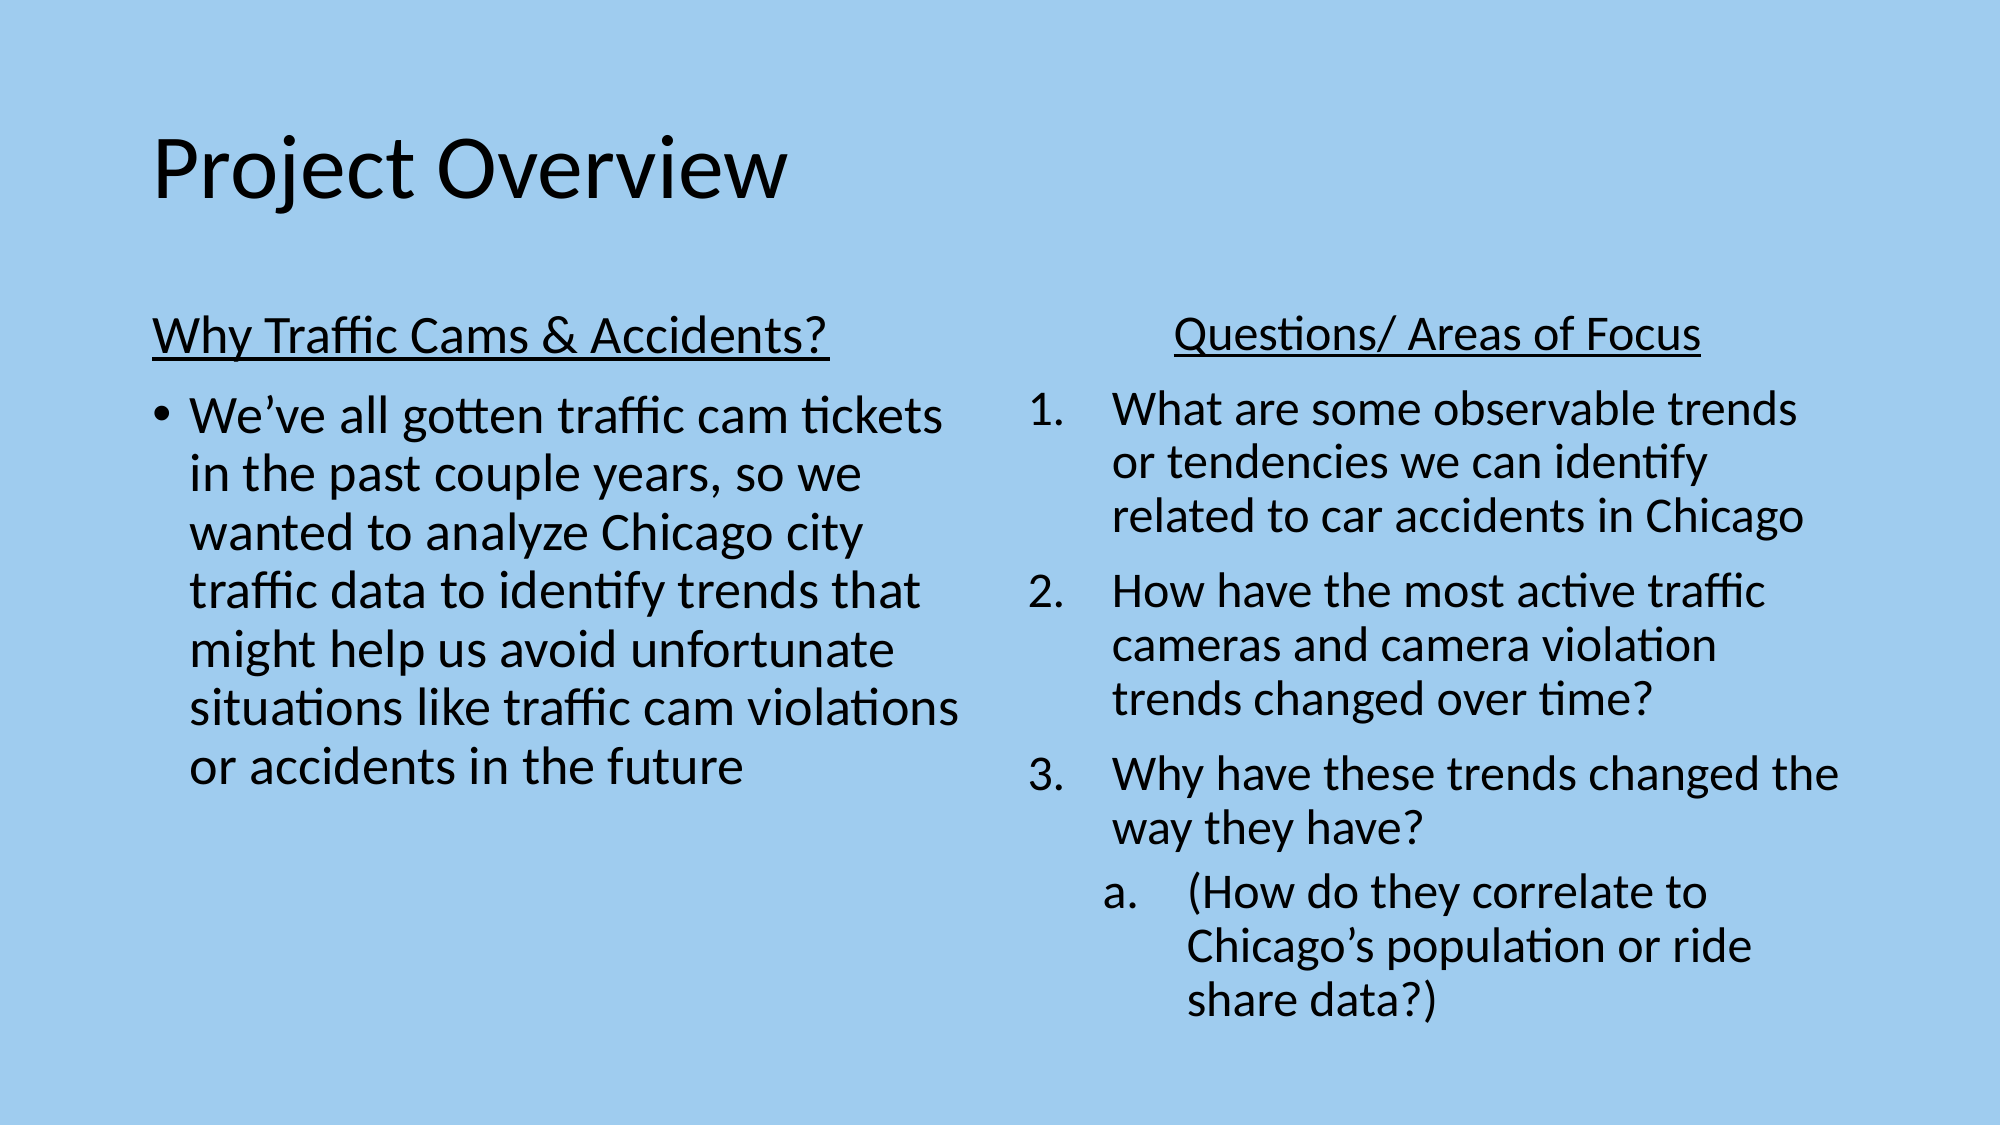

# Project Overview
Why Traffic Cams & Accidents?
We’ve all gotten traffic cam tickets in the past couple years, so we wanted to analyze Chicago city traffic data to identify trends that might help us avoid unfortunate situations like traffic cam violations or accidents in the future
Questions/ Areas of Focus
What are some observable trends or tendencies we can identify related to car accidents in Chicago
How have the most active traffic cameras and camera violation trends changed over time?
Why have these trends changed the way they have?
(How do they correlate to Chicago’s population or ride share data?)